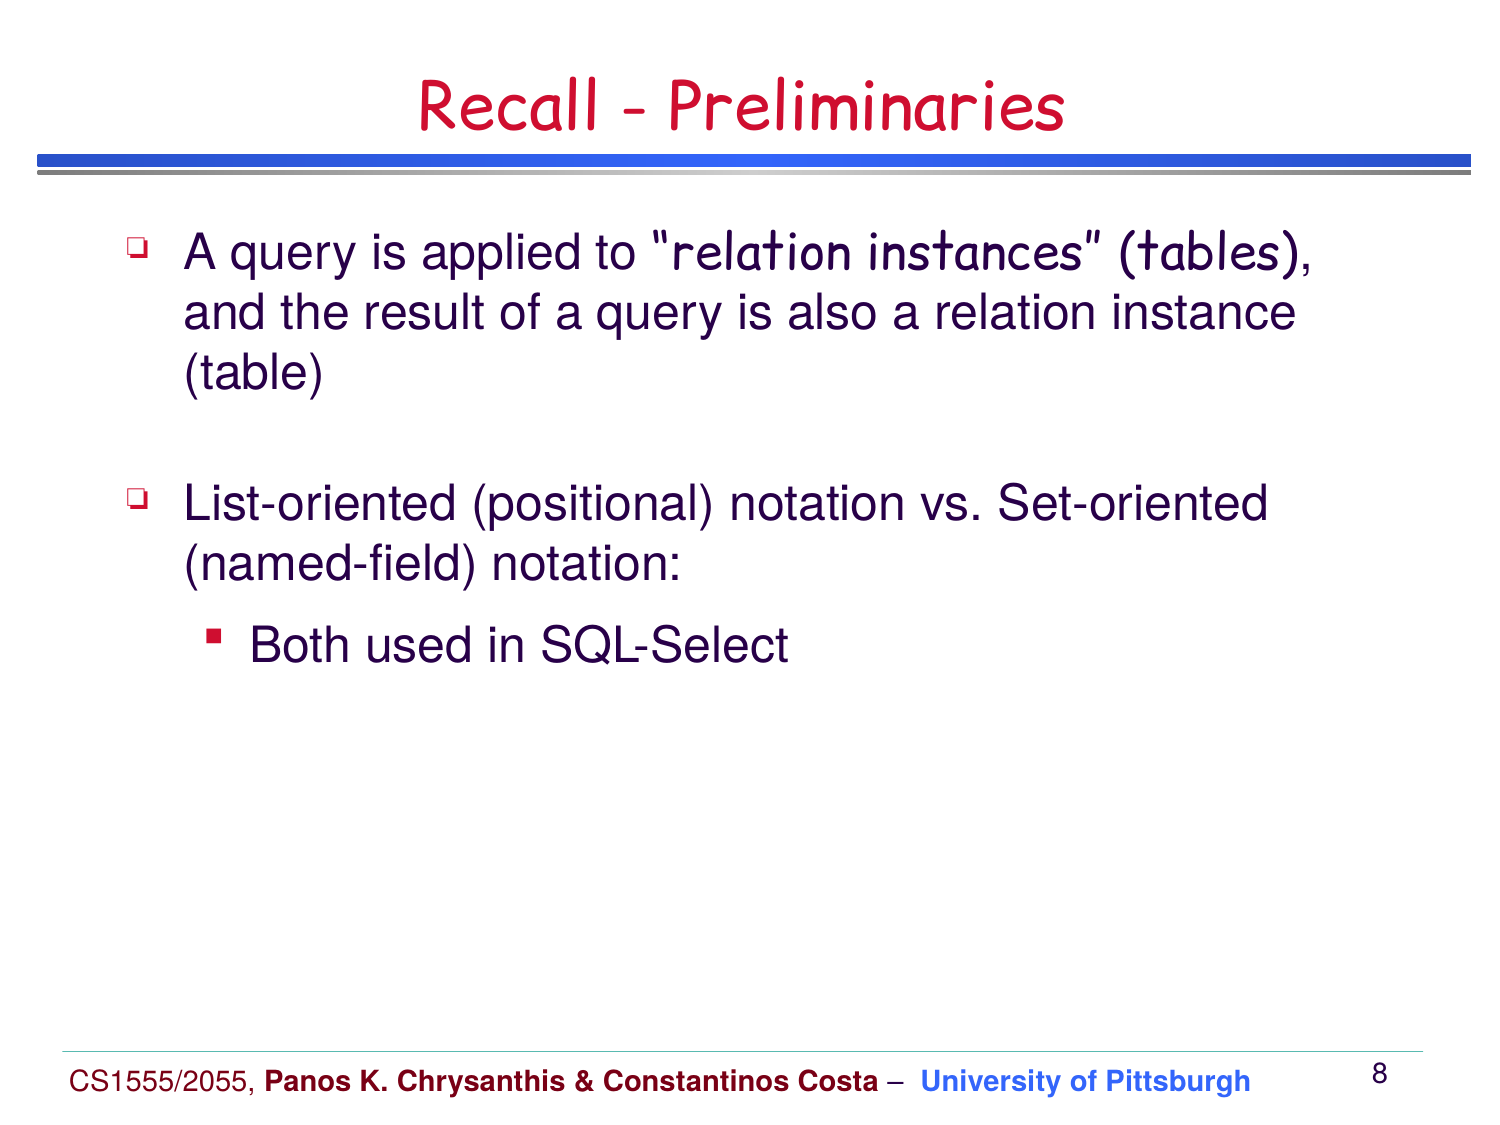

# Recall - Preliminaries
A query is applied to “relation instances” (tables), and the result of a query is also a relation instance (table)

List-oriented (positional) notation vs. Set-oriented (named-field) notation:
Both used in SQL-Select